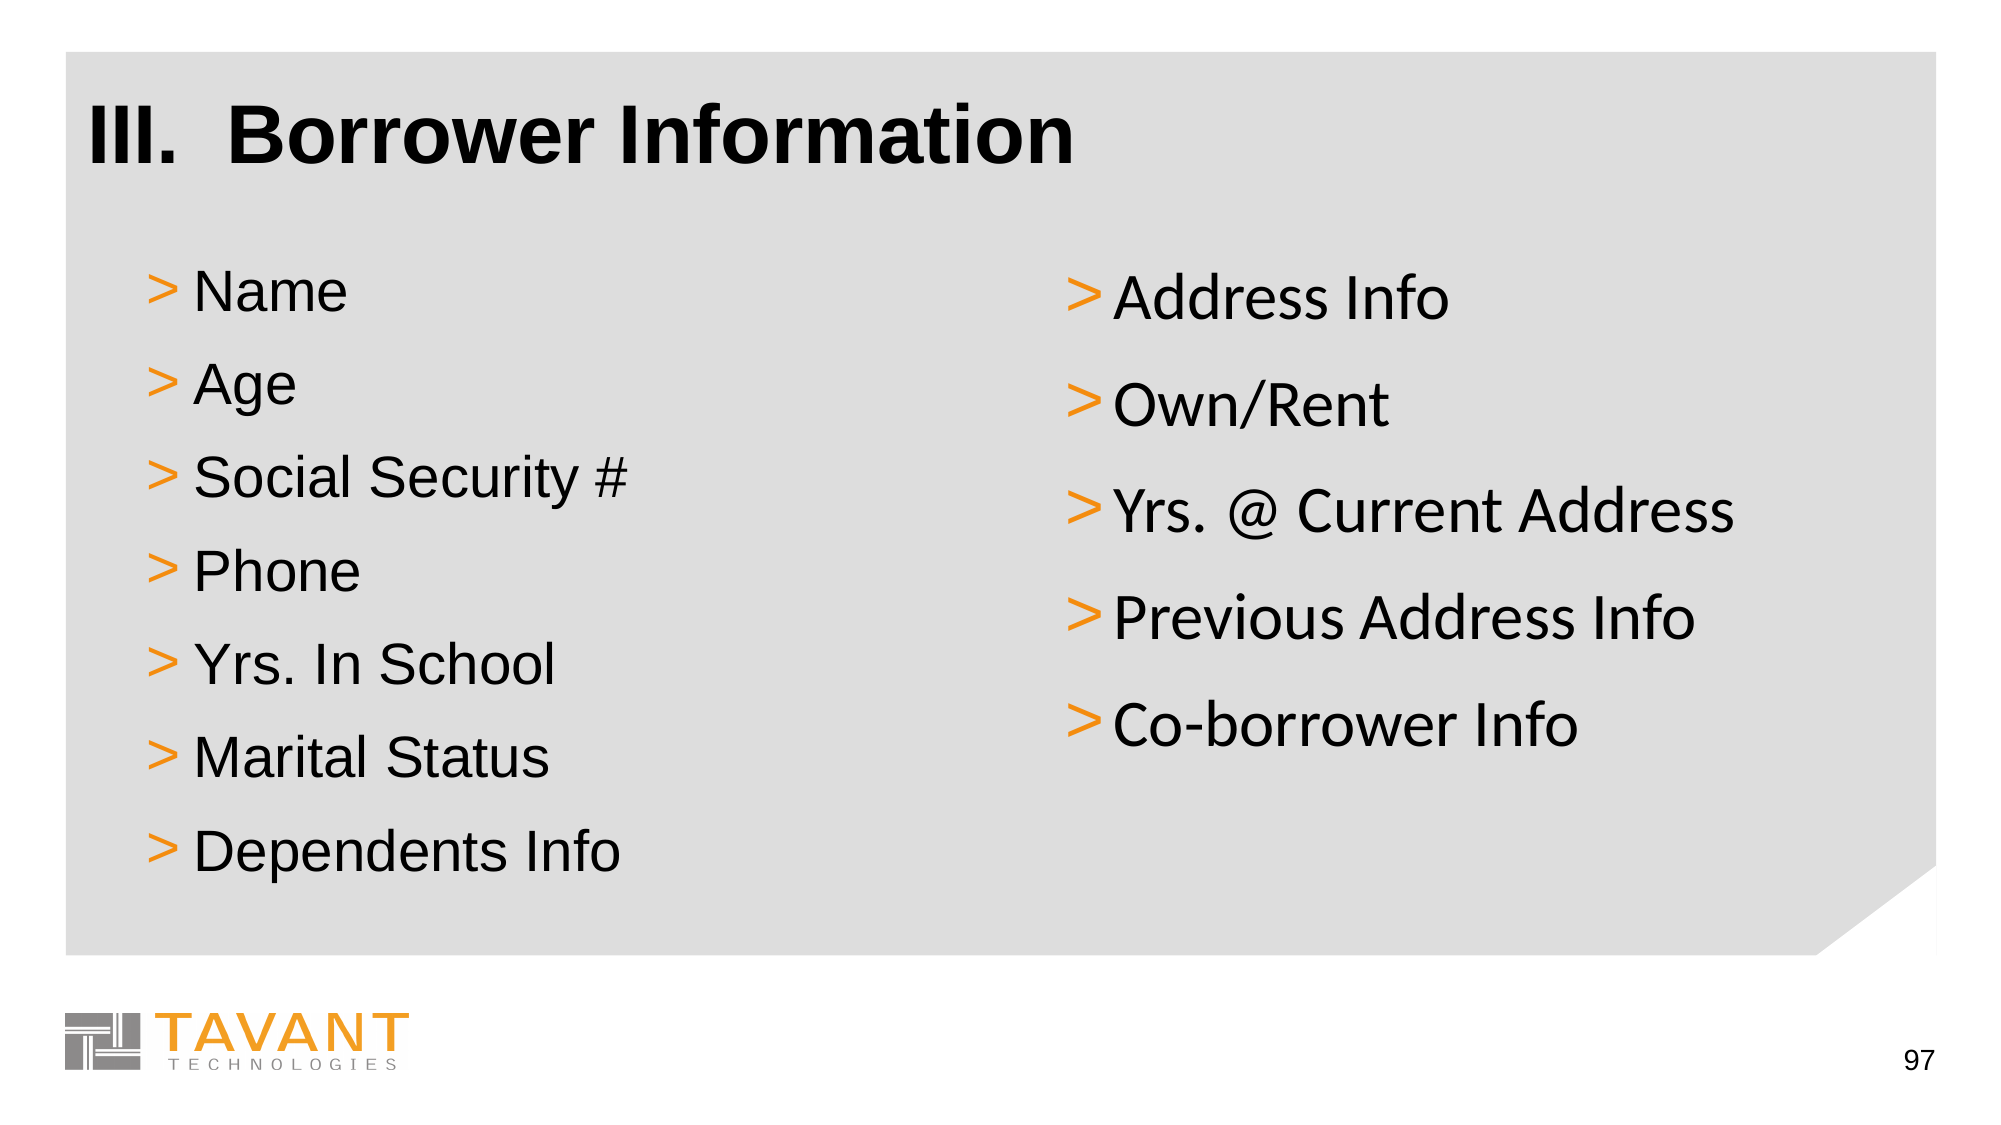

# III.  Borrower Information
Name
Age
Social Security #
Phone
Yrs. In School
Marital Status
Dependents Info
Address Info
Own/Rent
Yrs. @ Current Address
Previous Address Info
Co-borrower Info
97